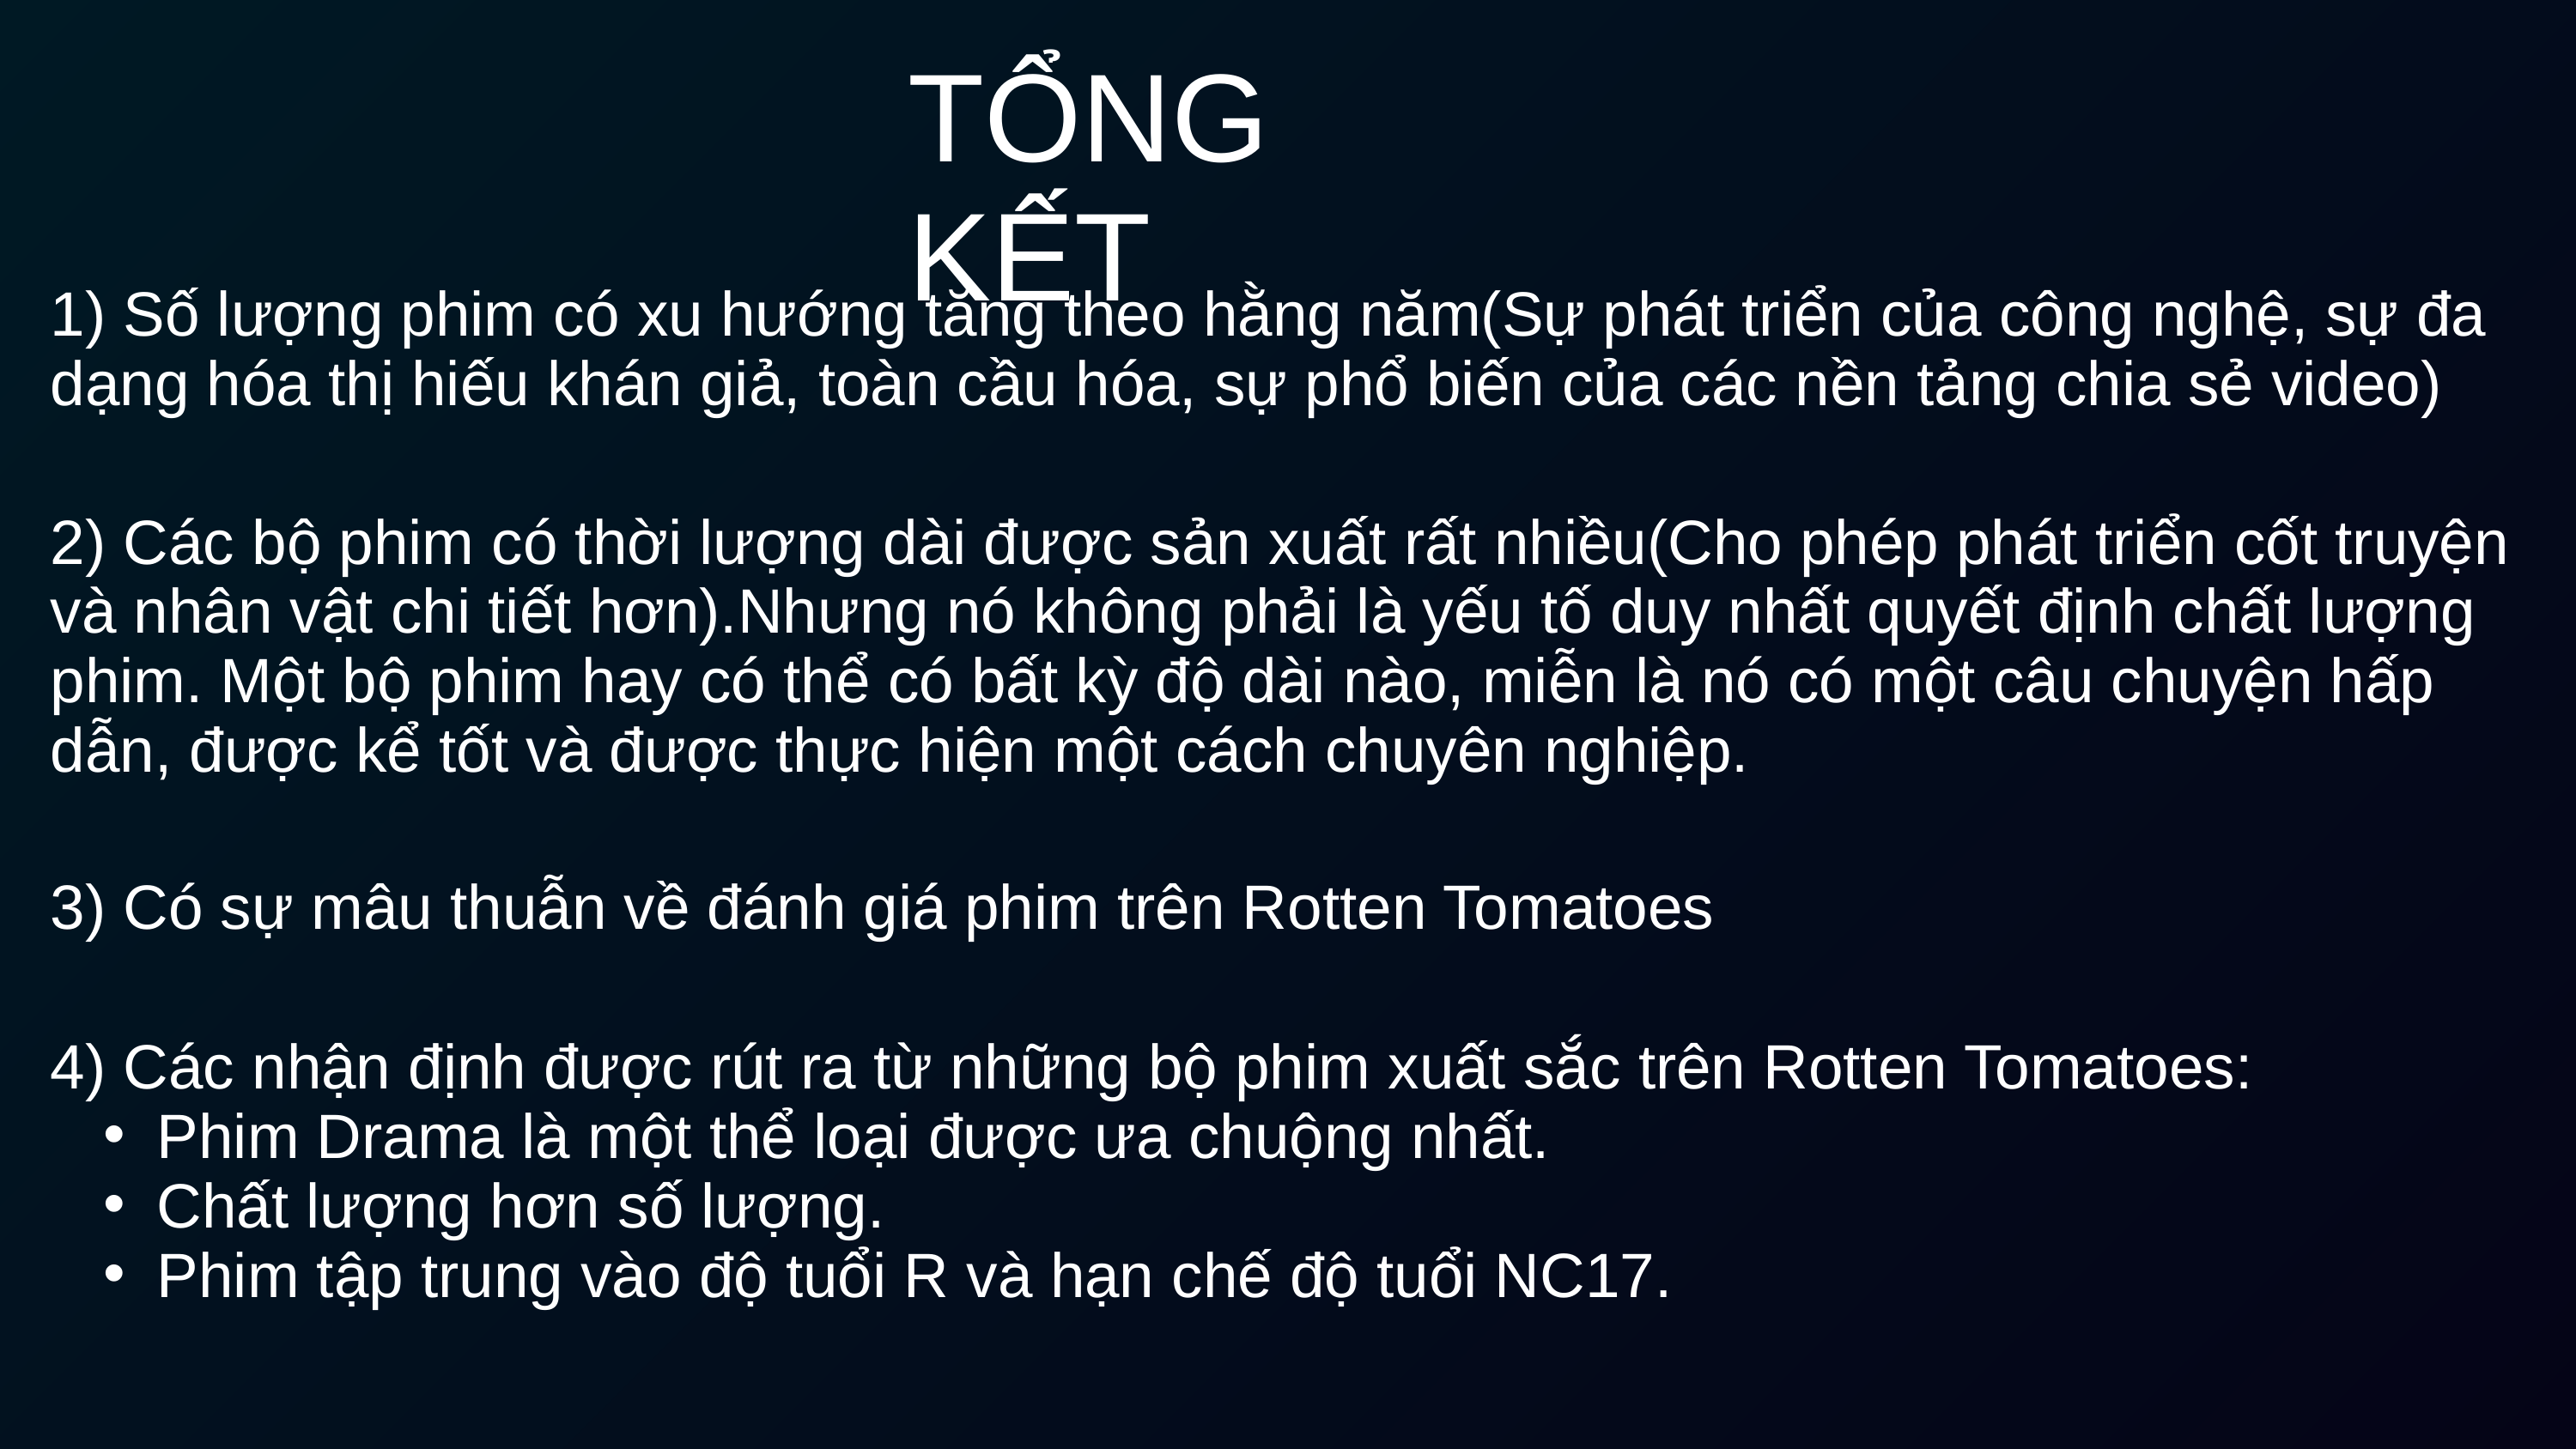

TỔNG KẾT
1) Số lượng phim có xu hướng tăng theo hằng năm(Sự phát triển của công nghệ, sự đa dạng hóa thị hiếu khán giả, toàn cầu hóa, sự phổ biến của các nền tảng chia sẻ video)
2) Các bộ phim có thời lượng dài được sản xuất rất nhiều(Cho phép phát triển cốt truyện và nhân vật chi tiết hơn).Nhưng nó không phải là yếu tố duy nhất quyết định chất lượng phim. Một bộ phim hay có thể có bất kỳ độ dài nào, miễn là nó có một câu chuyện hấp dẫn, được kể tốt và được thực hiện một cách chuyên nghiệp.
3) Có sự mâu thuẫn về đánh giá phim trên Rotten Tomatoes
4) Các nhận định được rút ra từ những bộ phim xuất sắc trên Rotten Tomatoes:
Phim Drama là một thể loại được ưa chuộng nhất.
Chất lượng hơn số lượng.
Phim tập trung vào độ tuổi R và hạn chế độ tuổi NC17.